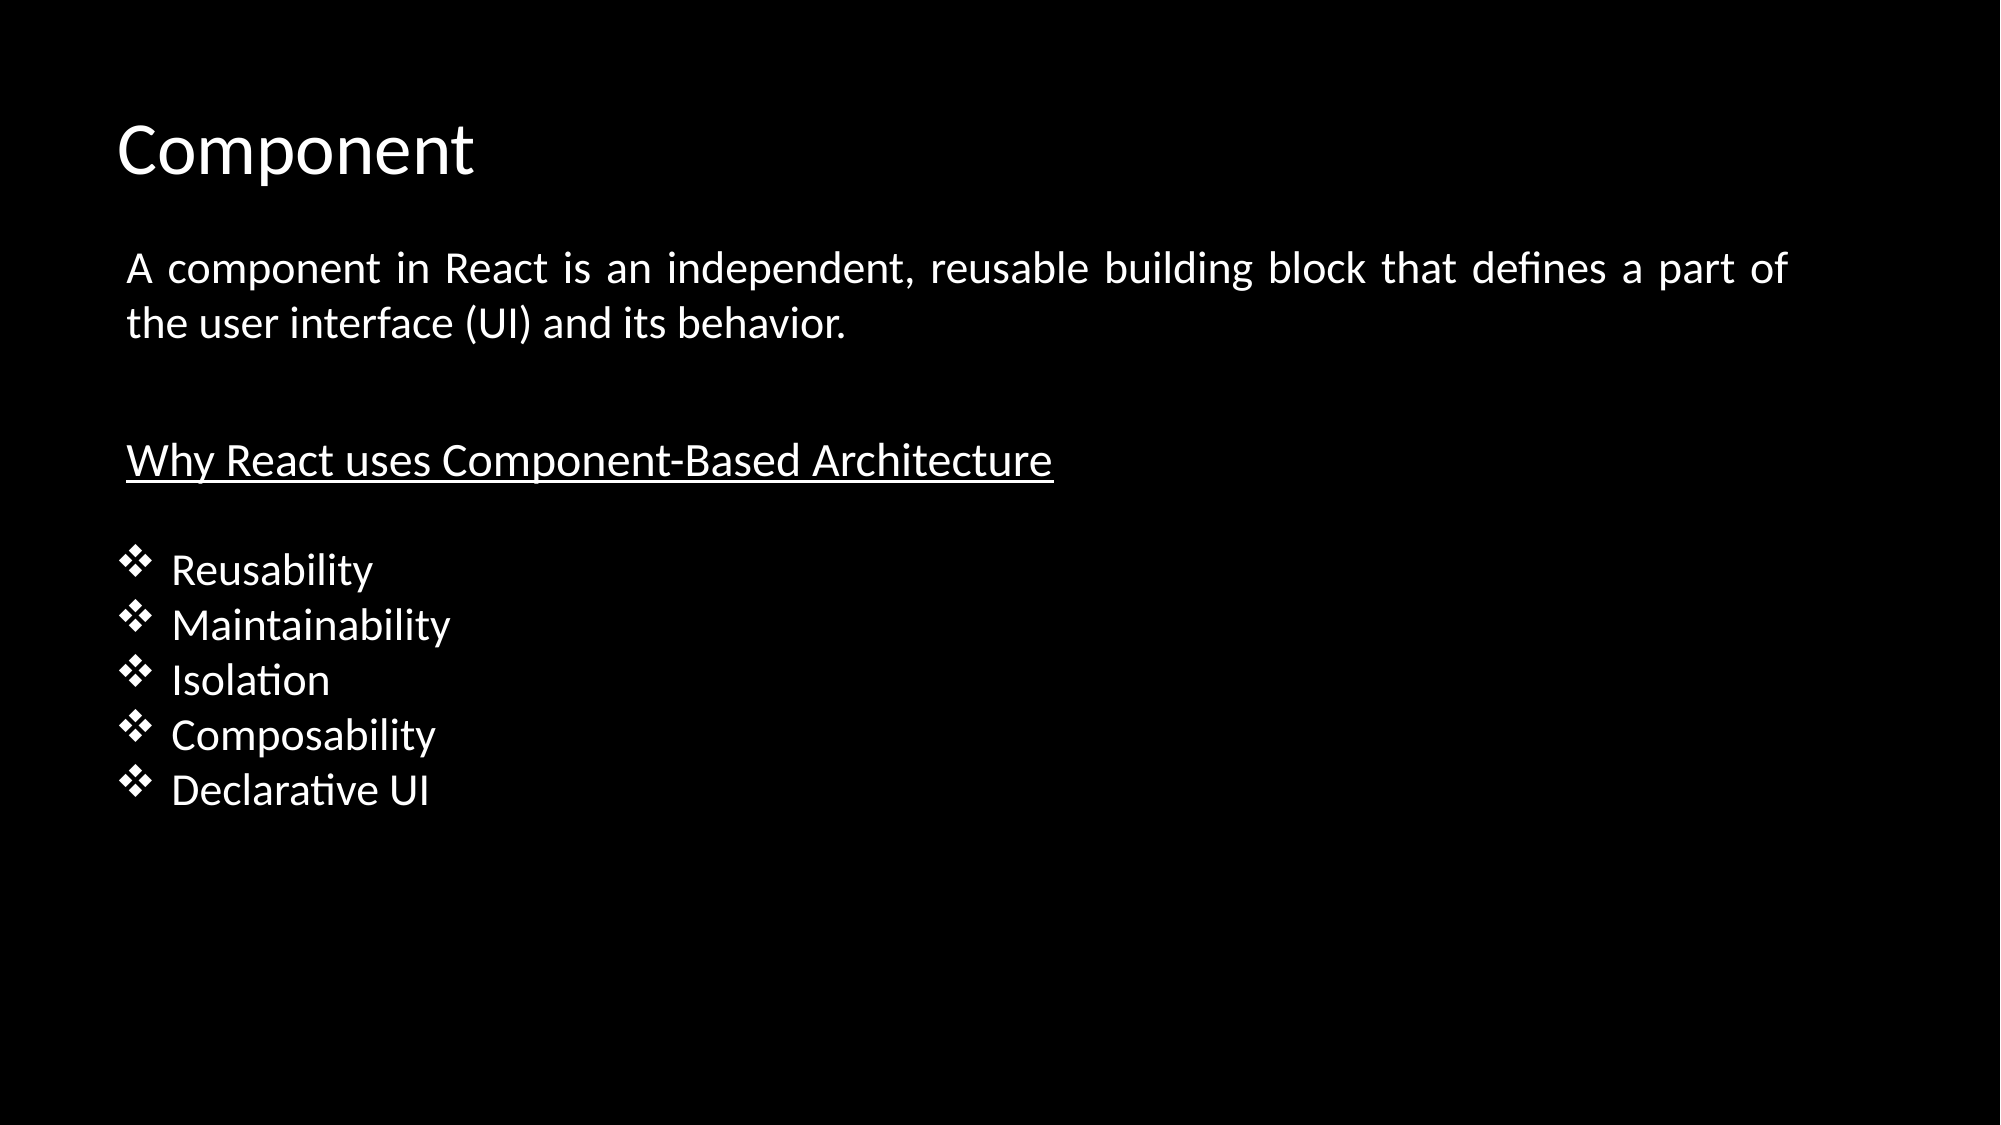

Component
A component in React is an independent, reusable building block that defines a part of the user interface (UI) and its behavior.
Why React uses Component-Based Architecture
Reusability
Maintainability
Isolation
Composability
Declarative UI